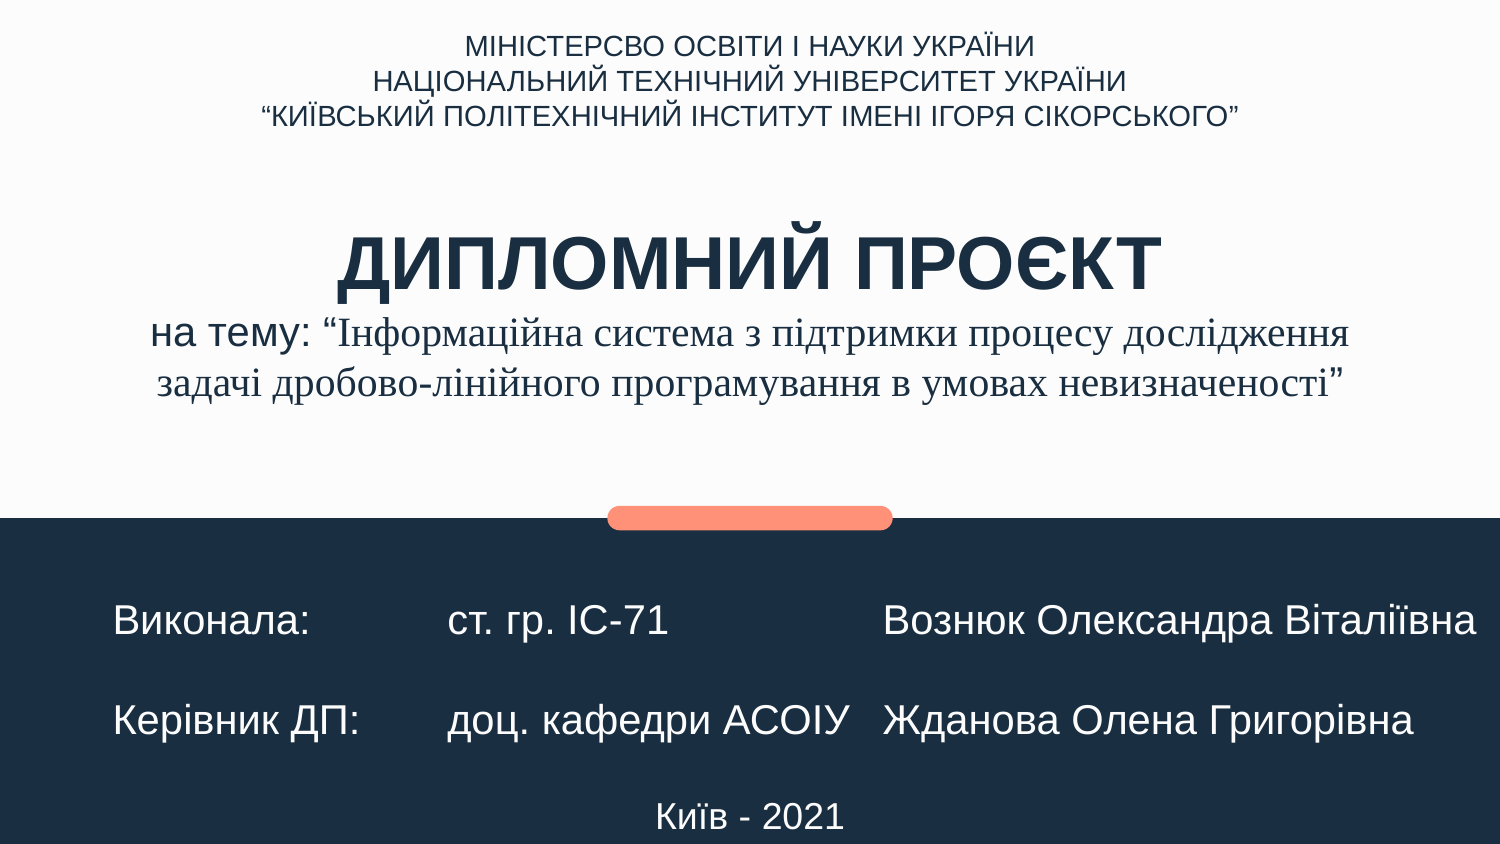

МІНІСТЕРСВО ОСВІТИ І НАУКИ УКРАЇНИ
НАЦІОНАЛЬНИЙ ТЕХНІЧНИЙ УНІВЕРСИТЕТ УКРАЇНИ
“КИЇВСЬКИЙ ПОЛІТЕХНІЧНИЙ ІНСТИТУТ ІМЕНІ ІГОРЯ СІКОРСЬКОГО”
# ДИПЛОМНИЙ ПРОЄКТ на тему: “Інформаційна система з підтримки процесу дослідження задачі дробово-лінійного програмування в умовах невизначеності”
Виконала:

Керівник ДП:
ст. гр. ІС-71

доц. кафедри АСОІУ
Вознюк Олександра Віталіївна

Жданова Олена Григорівна
Київ - 2021